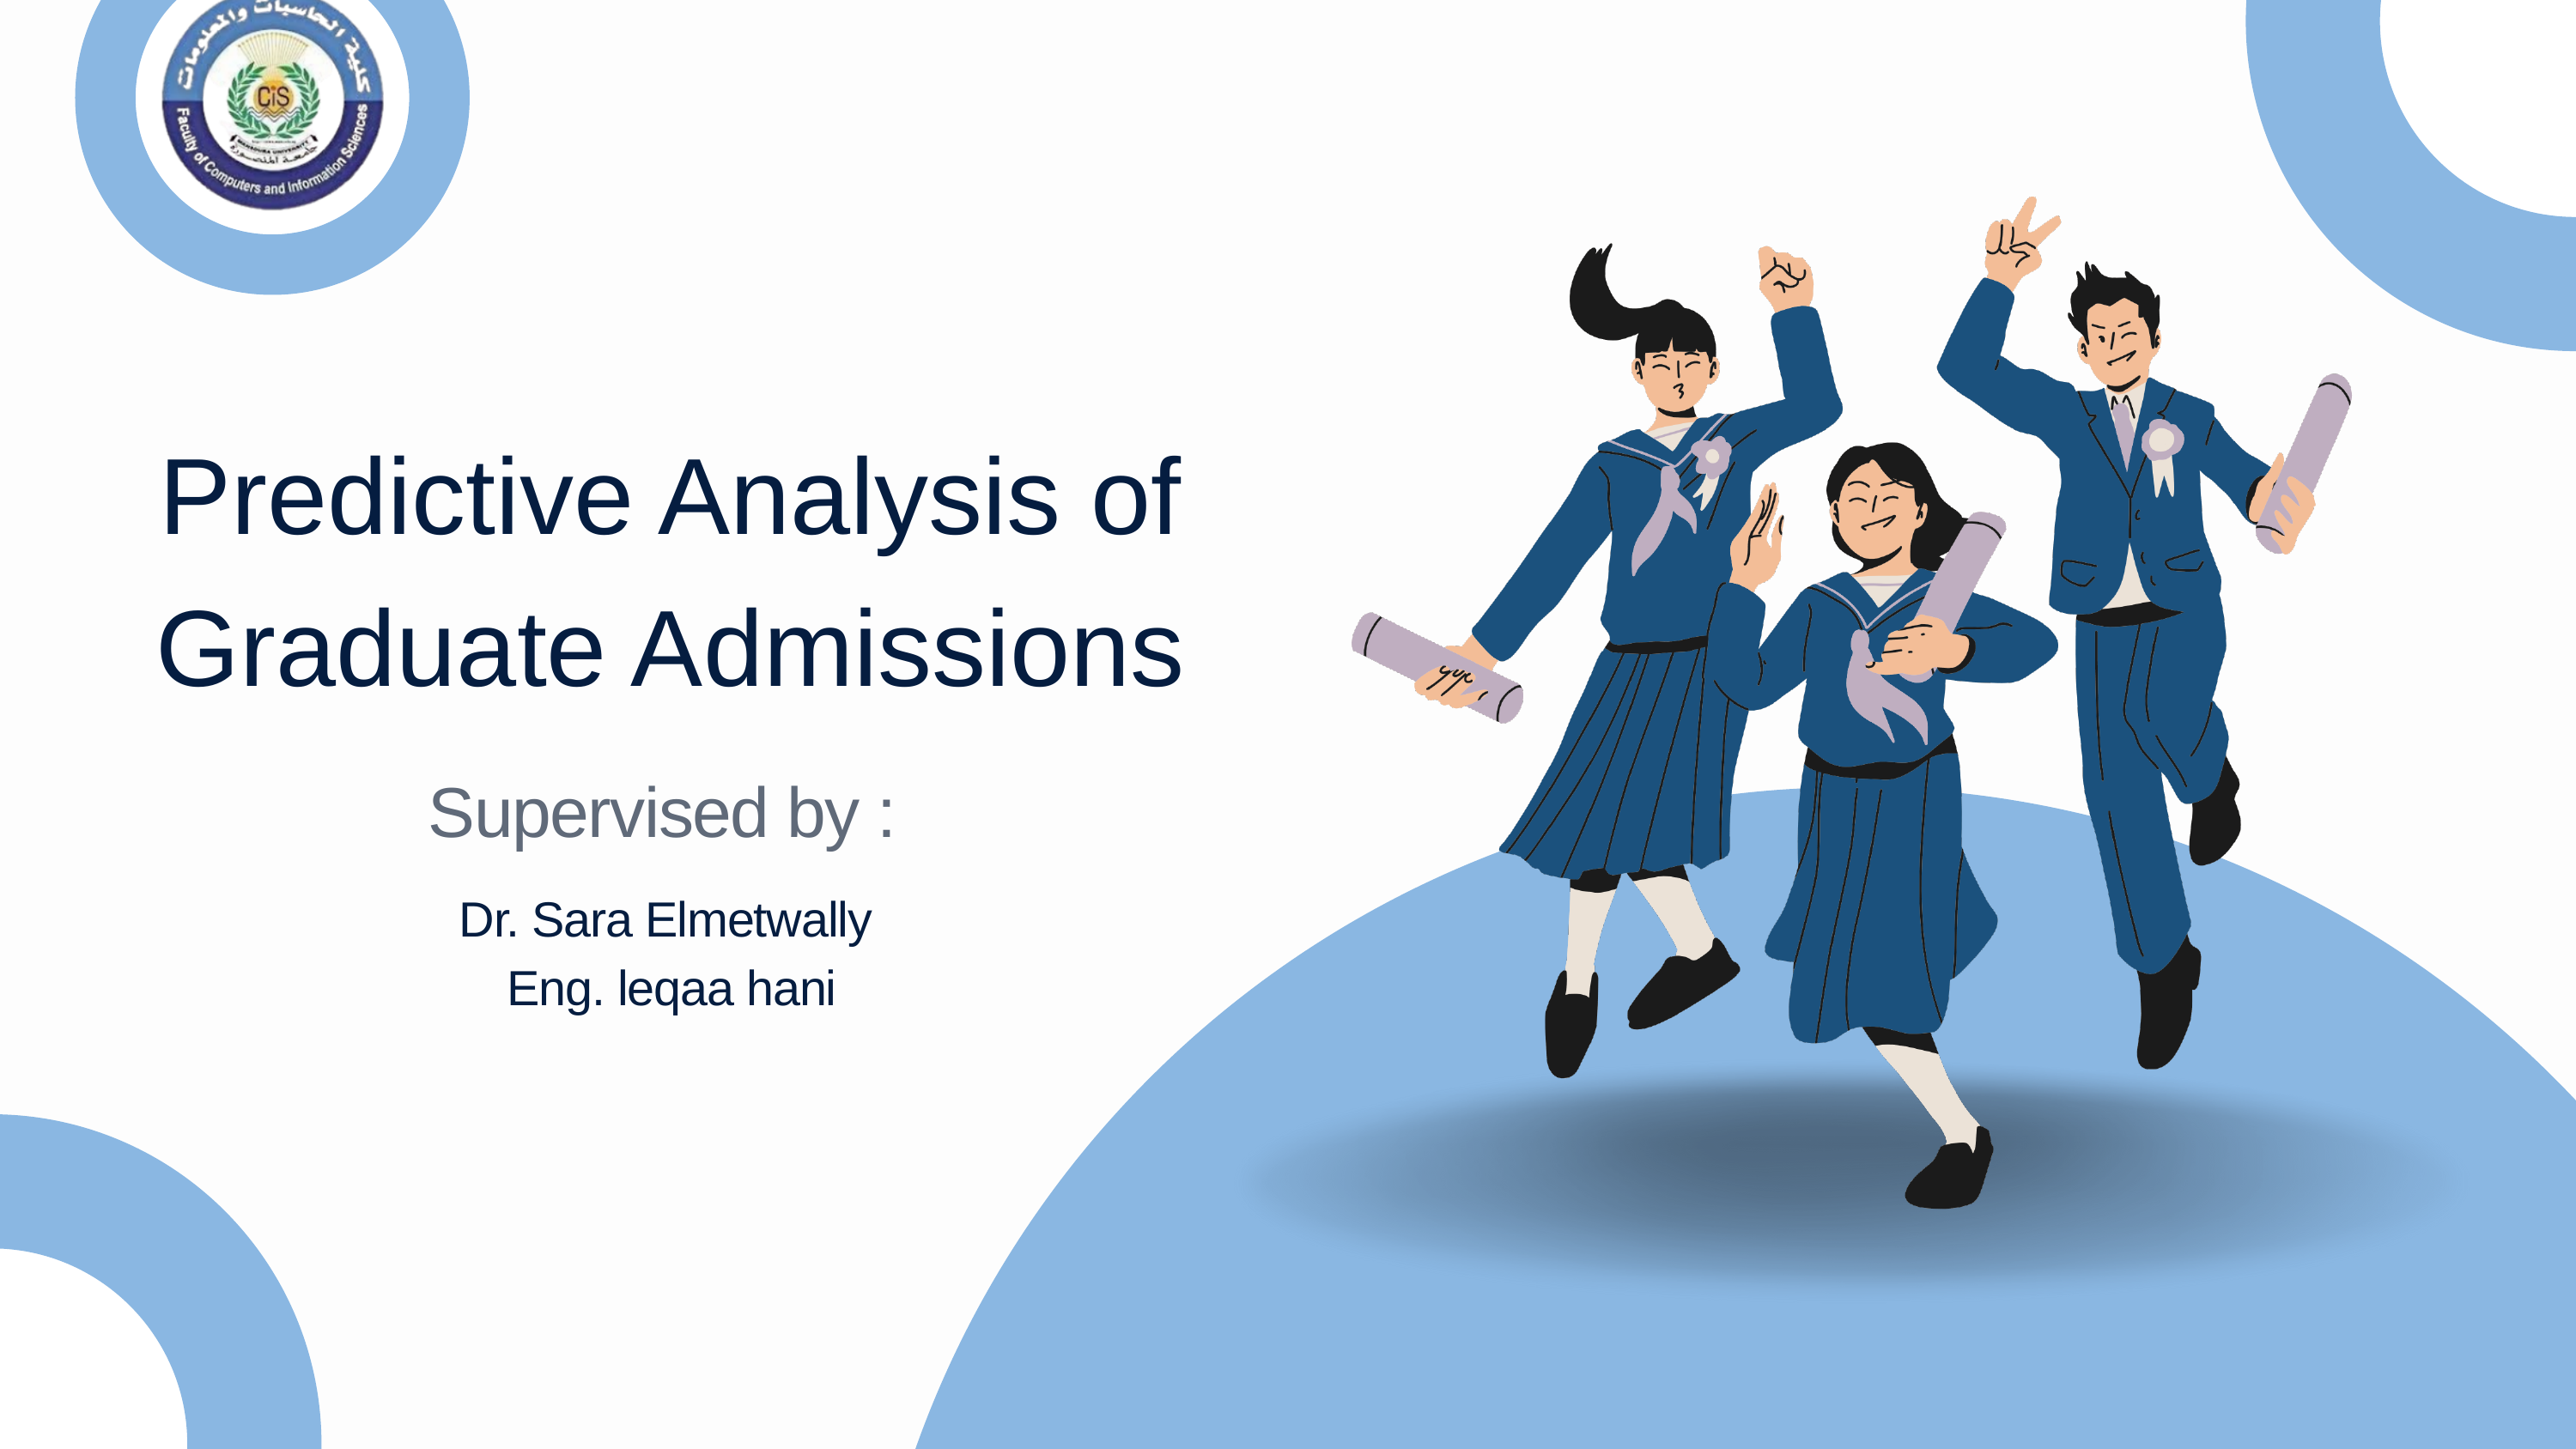

Predictive Analysis of Graduate Admissions
Supervised by :

Dr. Sara Elmetwally
Eng. leqaa hani